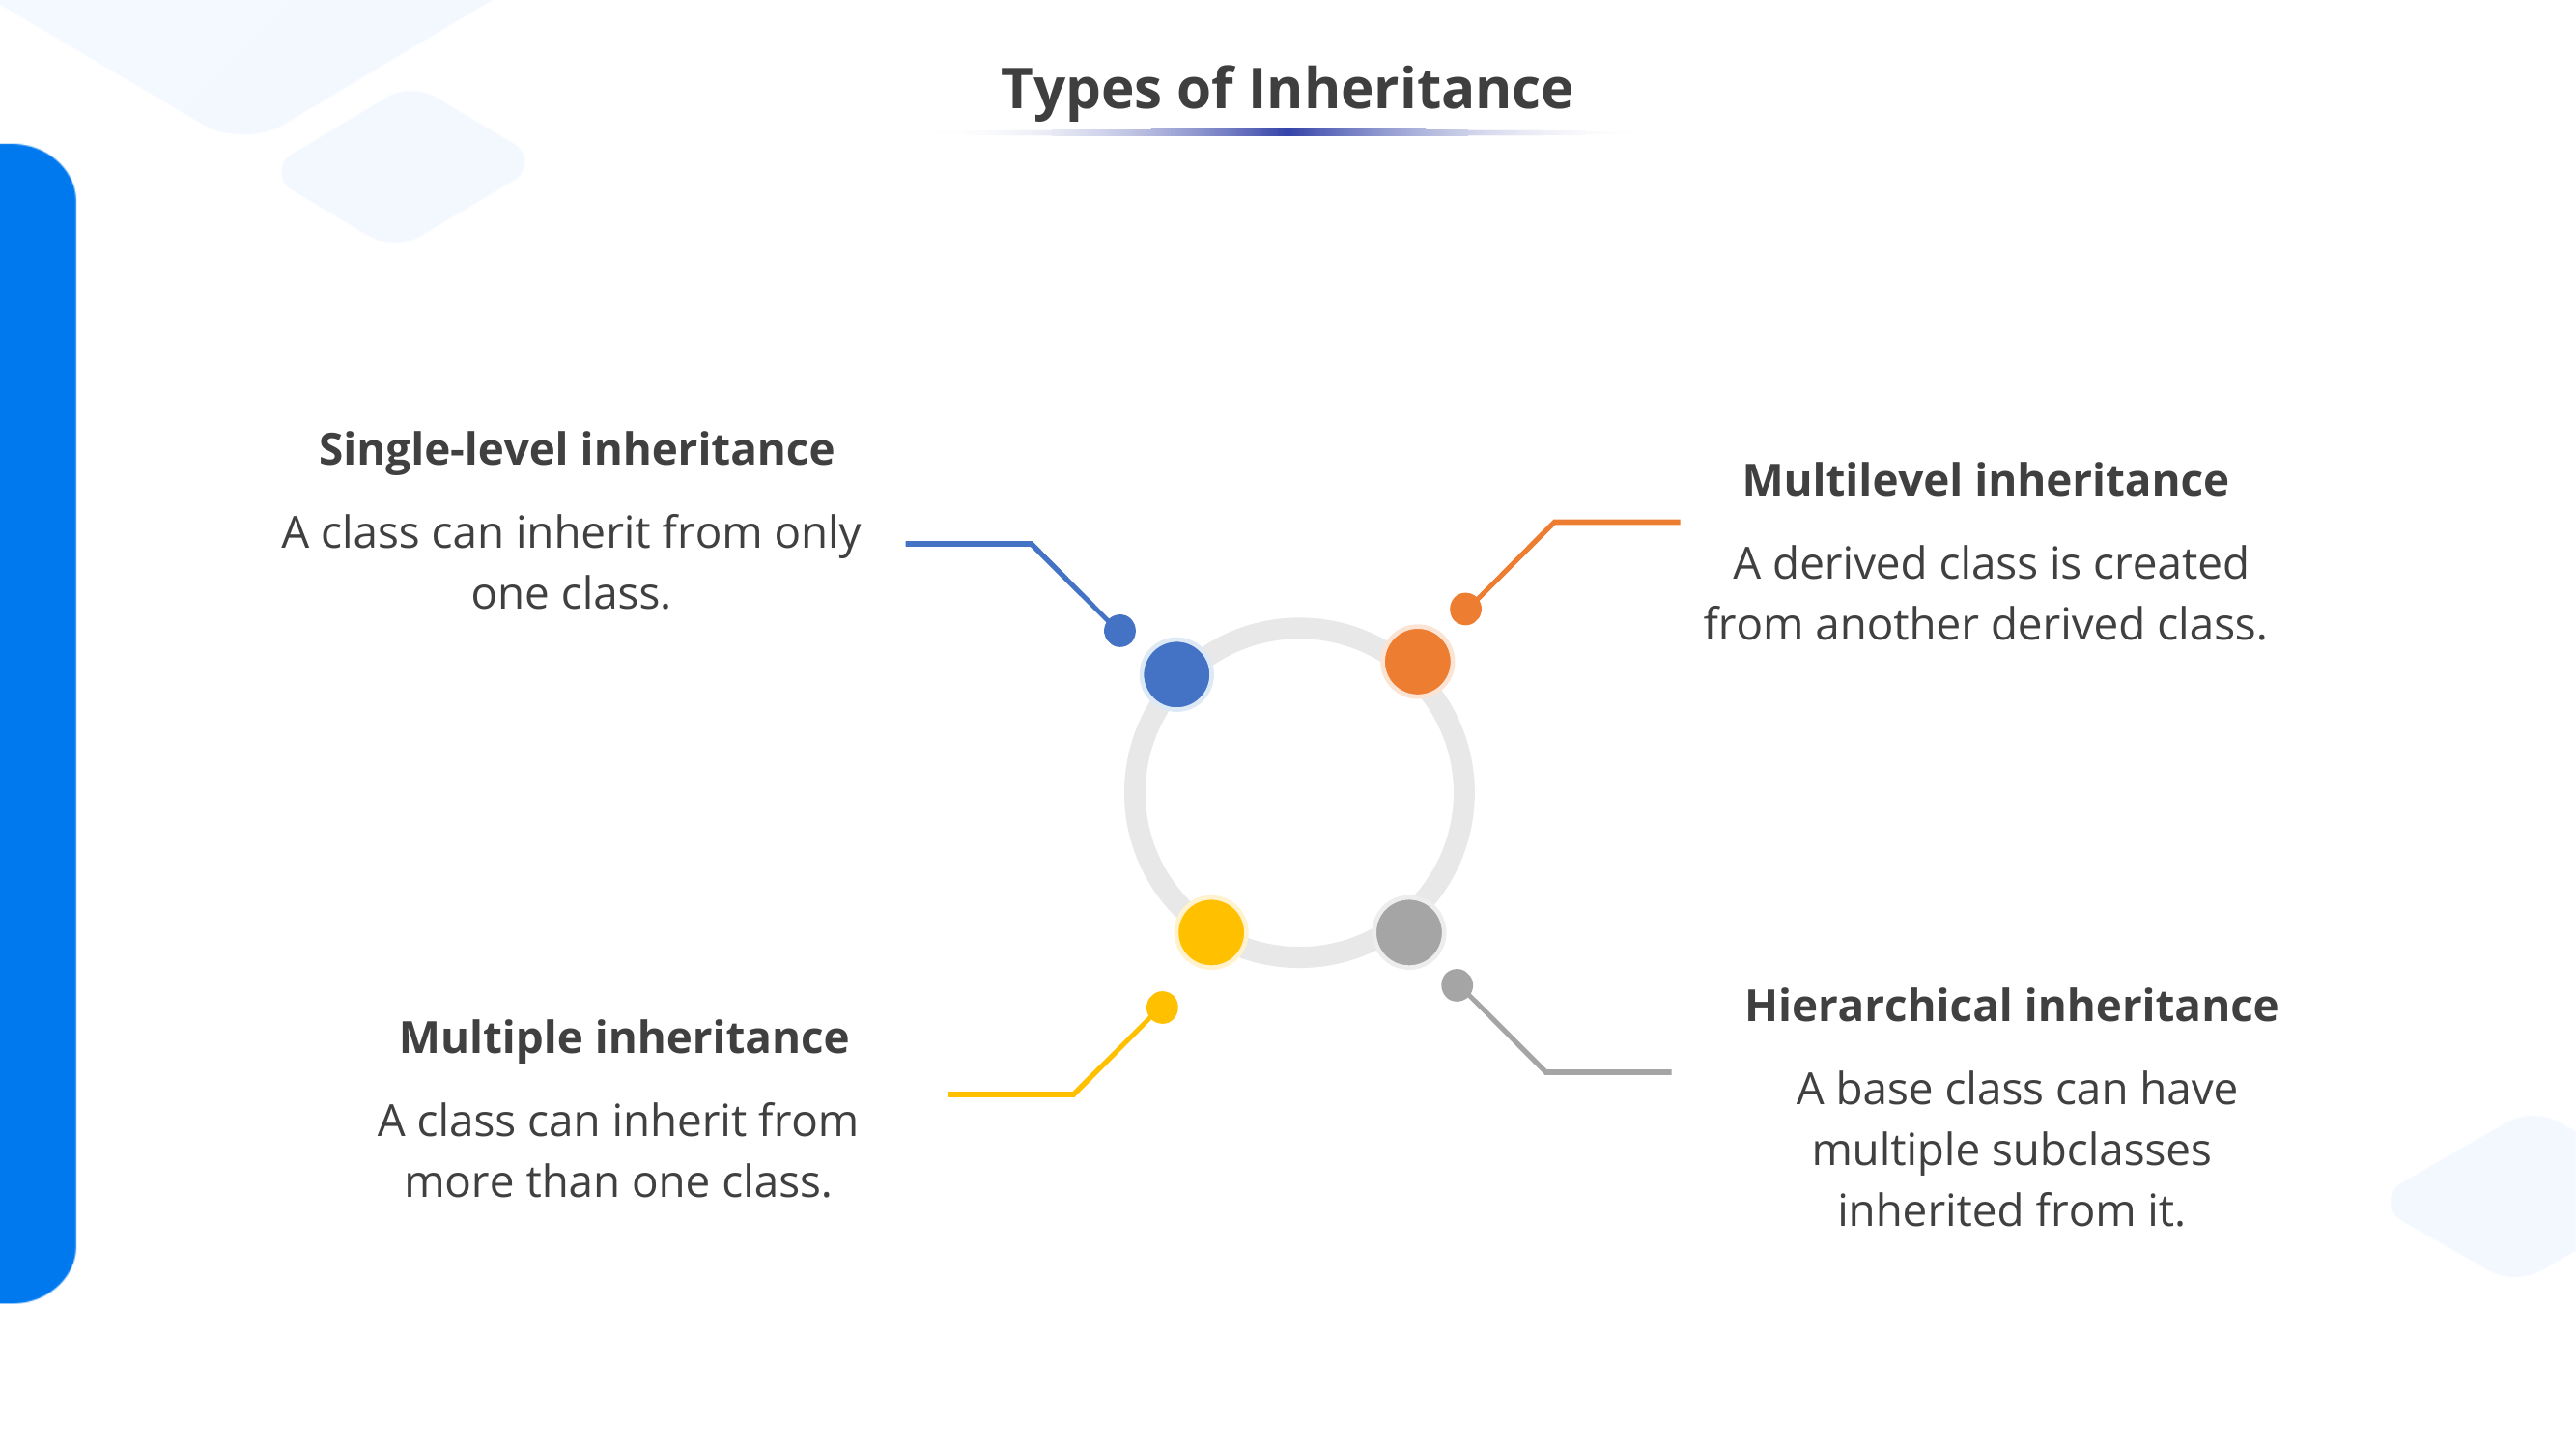

# Types of Inheritance

 Single-level inheritance
A class can inherit from only one class.
Multilevel inheritance
 A derived class is created from another derived class.

Hierarchical inheritance
 A base class can have multiple subclasses inherited from it.
 Multiple inheritance
A class can inherit from more than one class.